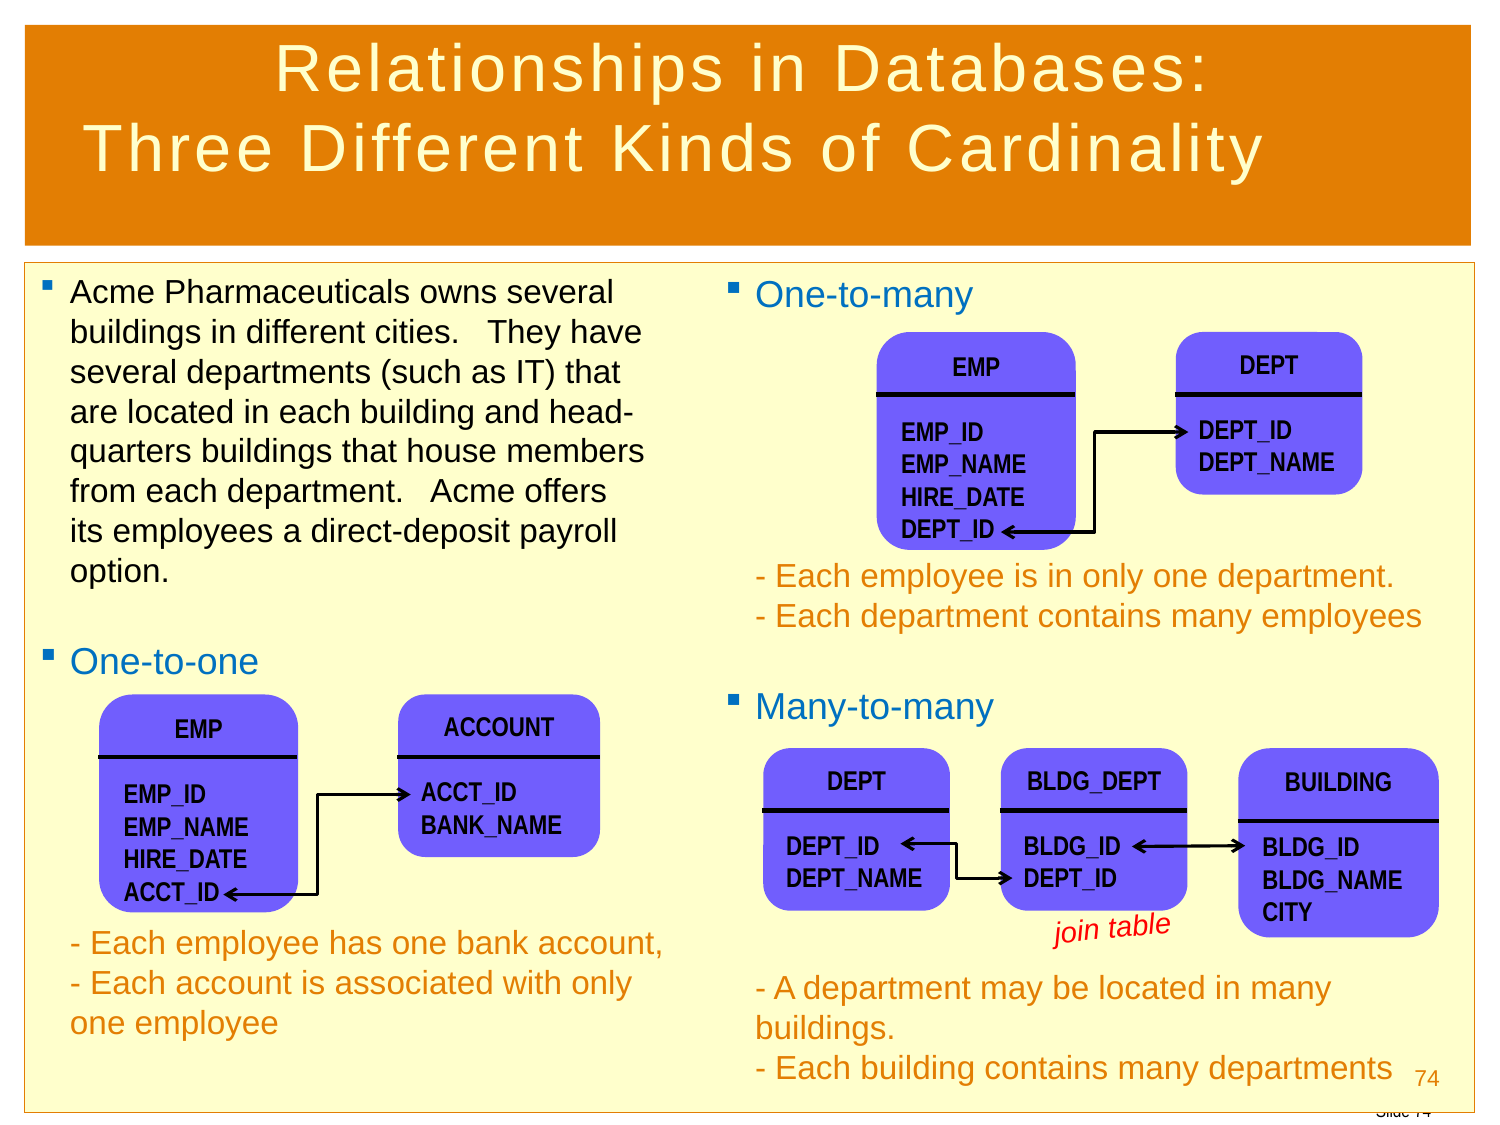

# Relationships in Databases: Three Different Kinds of Cardinality
One-to-many
- Each employee is in only one department.
- Each department contains many employees
Many-to-many
- A department may be located in many buildings.
- Each building contains many departments

Acme Pharmaceuticals owns several
buildings in different cities.   They have
several departments (such as IT) that
are located in each building and head-
quarters buildings that house members
from each department.   Acme offers
its employees a direct-deposit payroll
option.
One-to-one
- Each employee has one bank account,
- Each account is associated with only
one employee
EMP

EMP_ID
EMP_NAME
HIRE_DATE
DEPT_ID
DEPT

DEPT_ID
DEPT_NAME
EMP

EMP_ID
EMP_NAME
HIRE_DATE
ACCT_ID
ACCOUNT

ACCT_ID
BANK_NAME
DEPT

DEPT_ID
DEPT_NAME
BLDG_DEPT

BLDG_ID
DEPT_ID
BUILDING

BLDG_ID
BLDG_NAME
CITY
join table
74